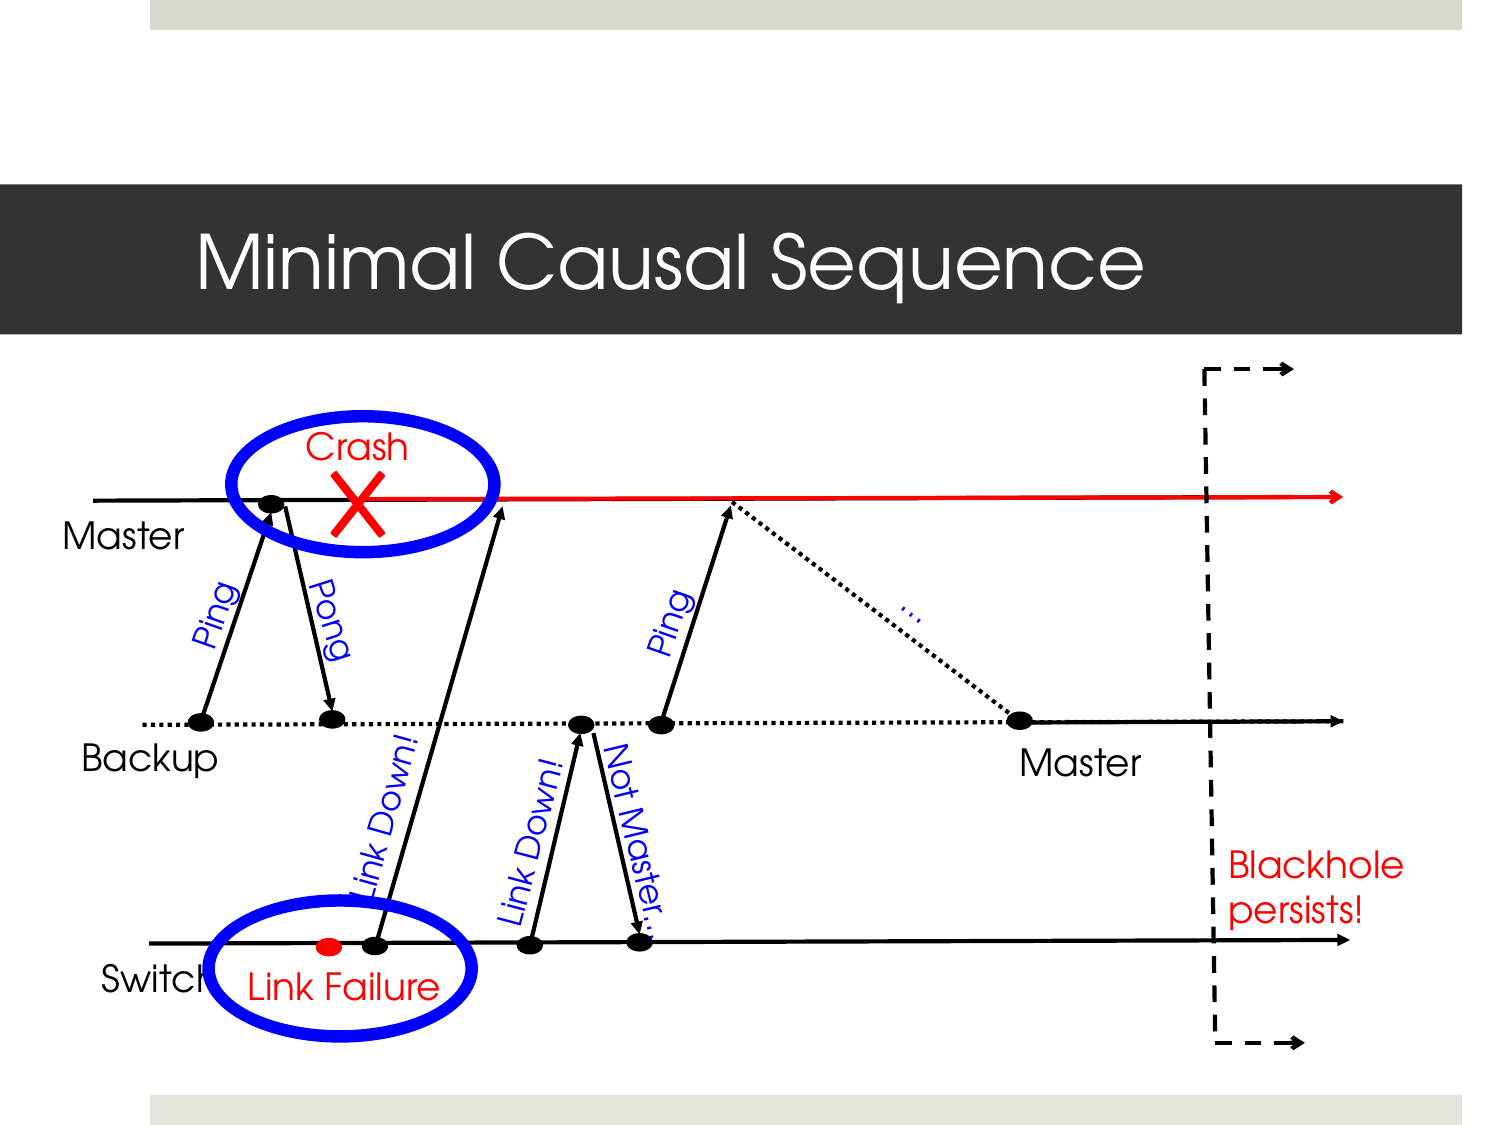

# Minimal Causal Sequence

Crash

Master
…
Ping
Pong
Ping

Backup
Master
Link Down!
Not Master...
Link Down!
Blackhole persists!

Switch
Link Failure